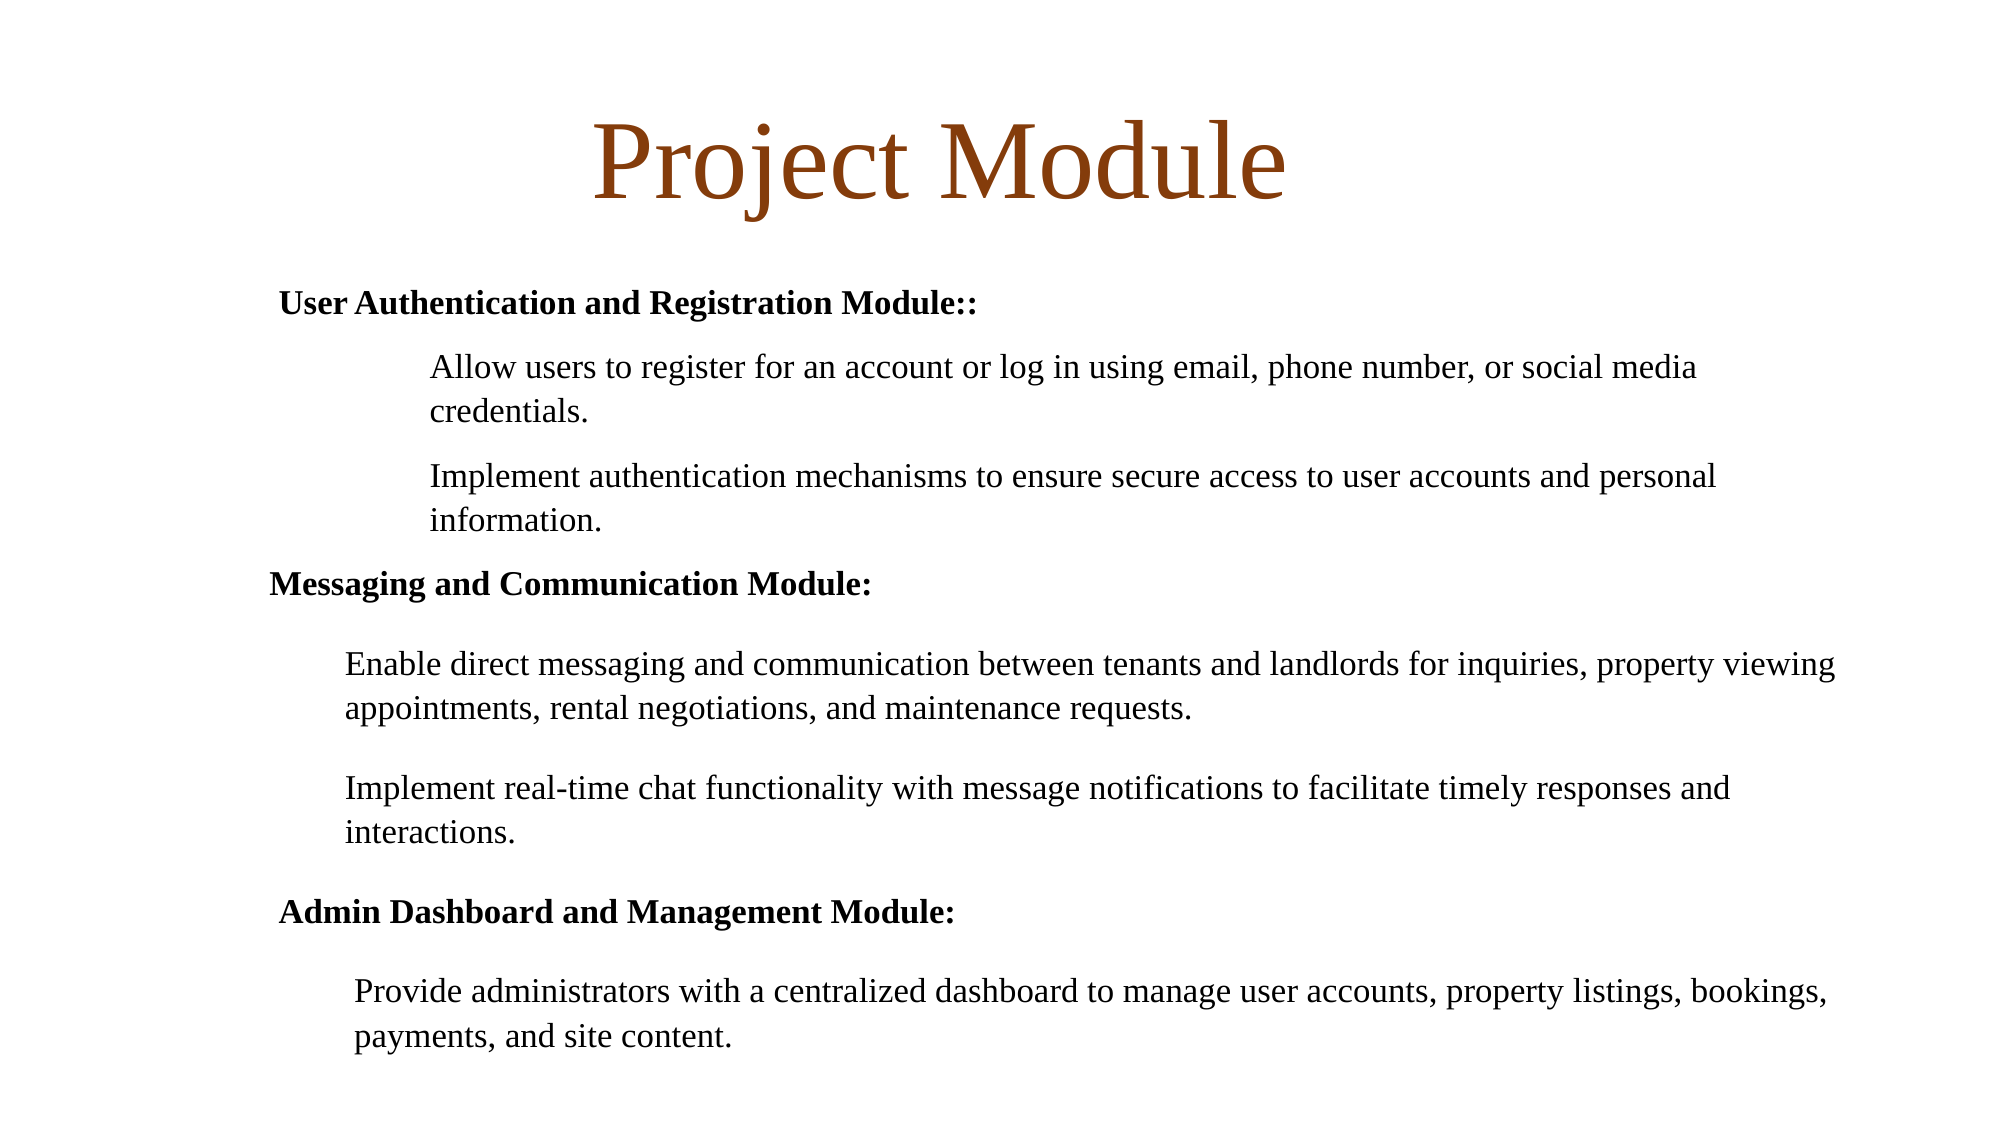

# Project Module
User Authentication and Registration Module::
Allow users to register for an account or log in using email, phone number, or social media credentials.
Implement authentication mechanisms to ensure secure access to user accounts and personal information.
Messaging and Communication Module:
Enable direct messaging and communication between tenants and landlords for inquiries, property viewing appointments, rental negotiations, and maintenance requests.
Implement real-time chat functionality with message notifications to facilitate timely responses and interactions.
Admin Dashboard and Management Module:
Provide administrators with a centralized dashboard to manage user accounts, property listings, bookings, payments, and site content.